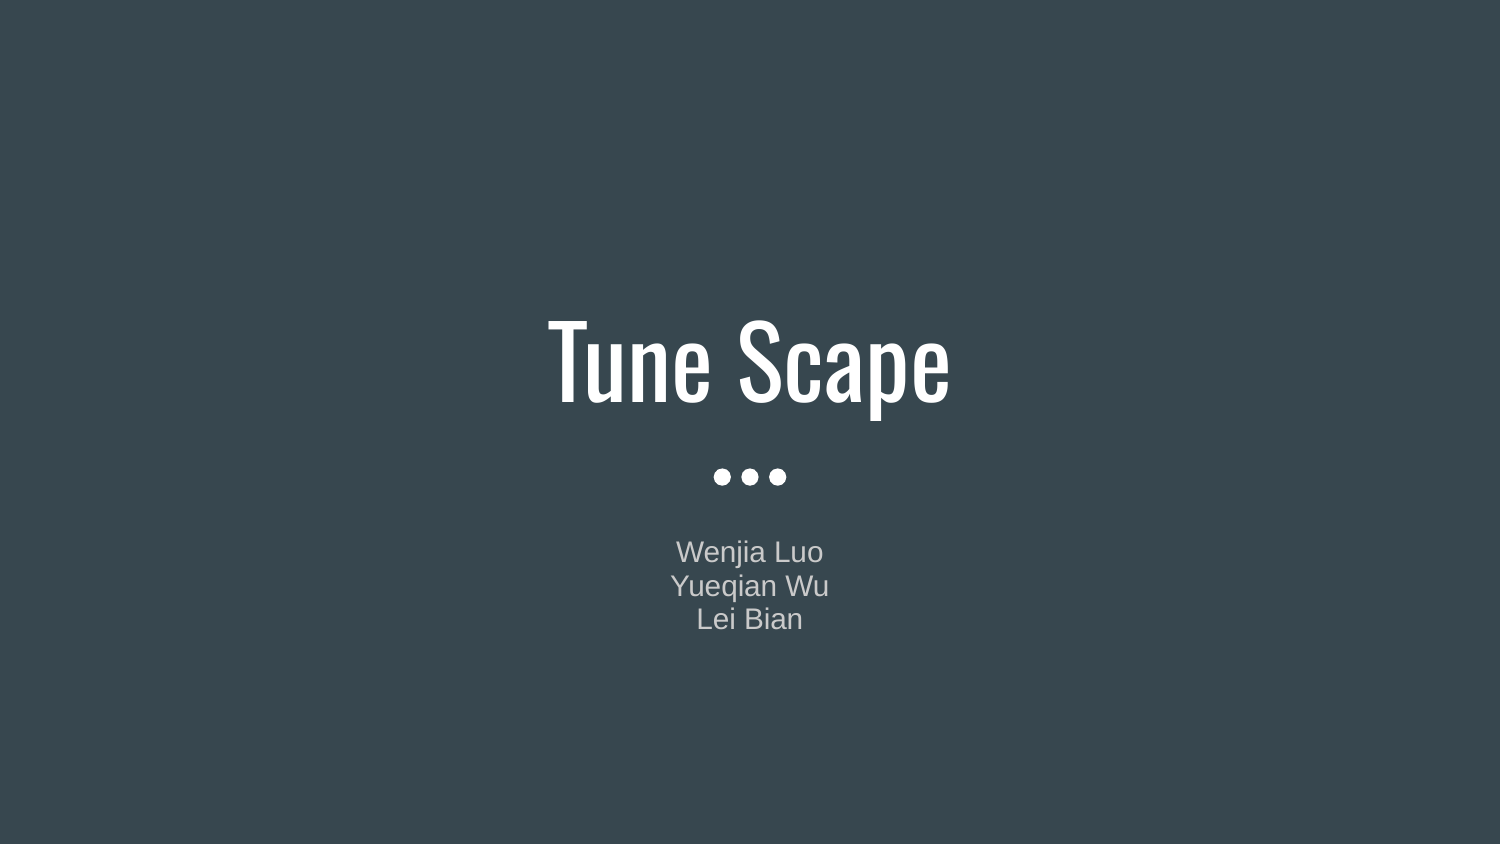

# Tune Scape
Wenjia Luo
Yueqian Wu
Lei Bian